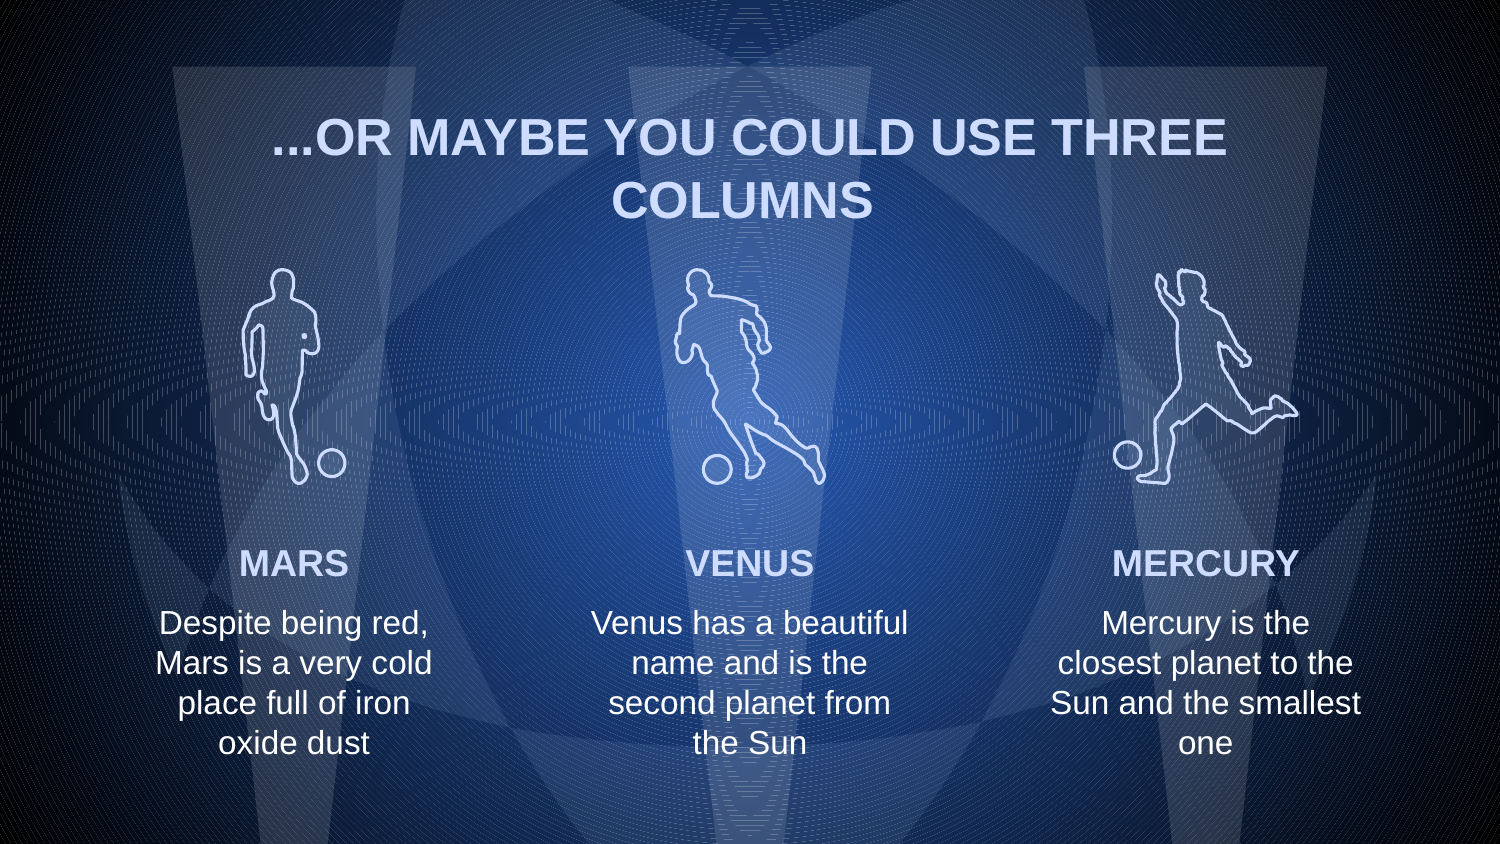

# ...OR MAYBE YOU COULD USE THREE COLUMNS

MARS
VENUS
MERCURY
Despite being red, Mars is a very cold place full of iron oxide dust

Venus has a beautiful name and is the second planet from the Sun

Mercury is the closest planet to the Sun and the smallest one